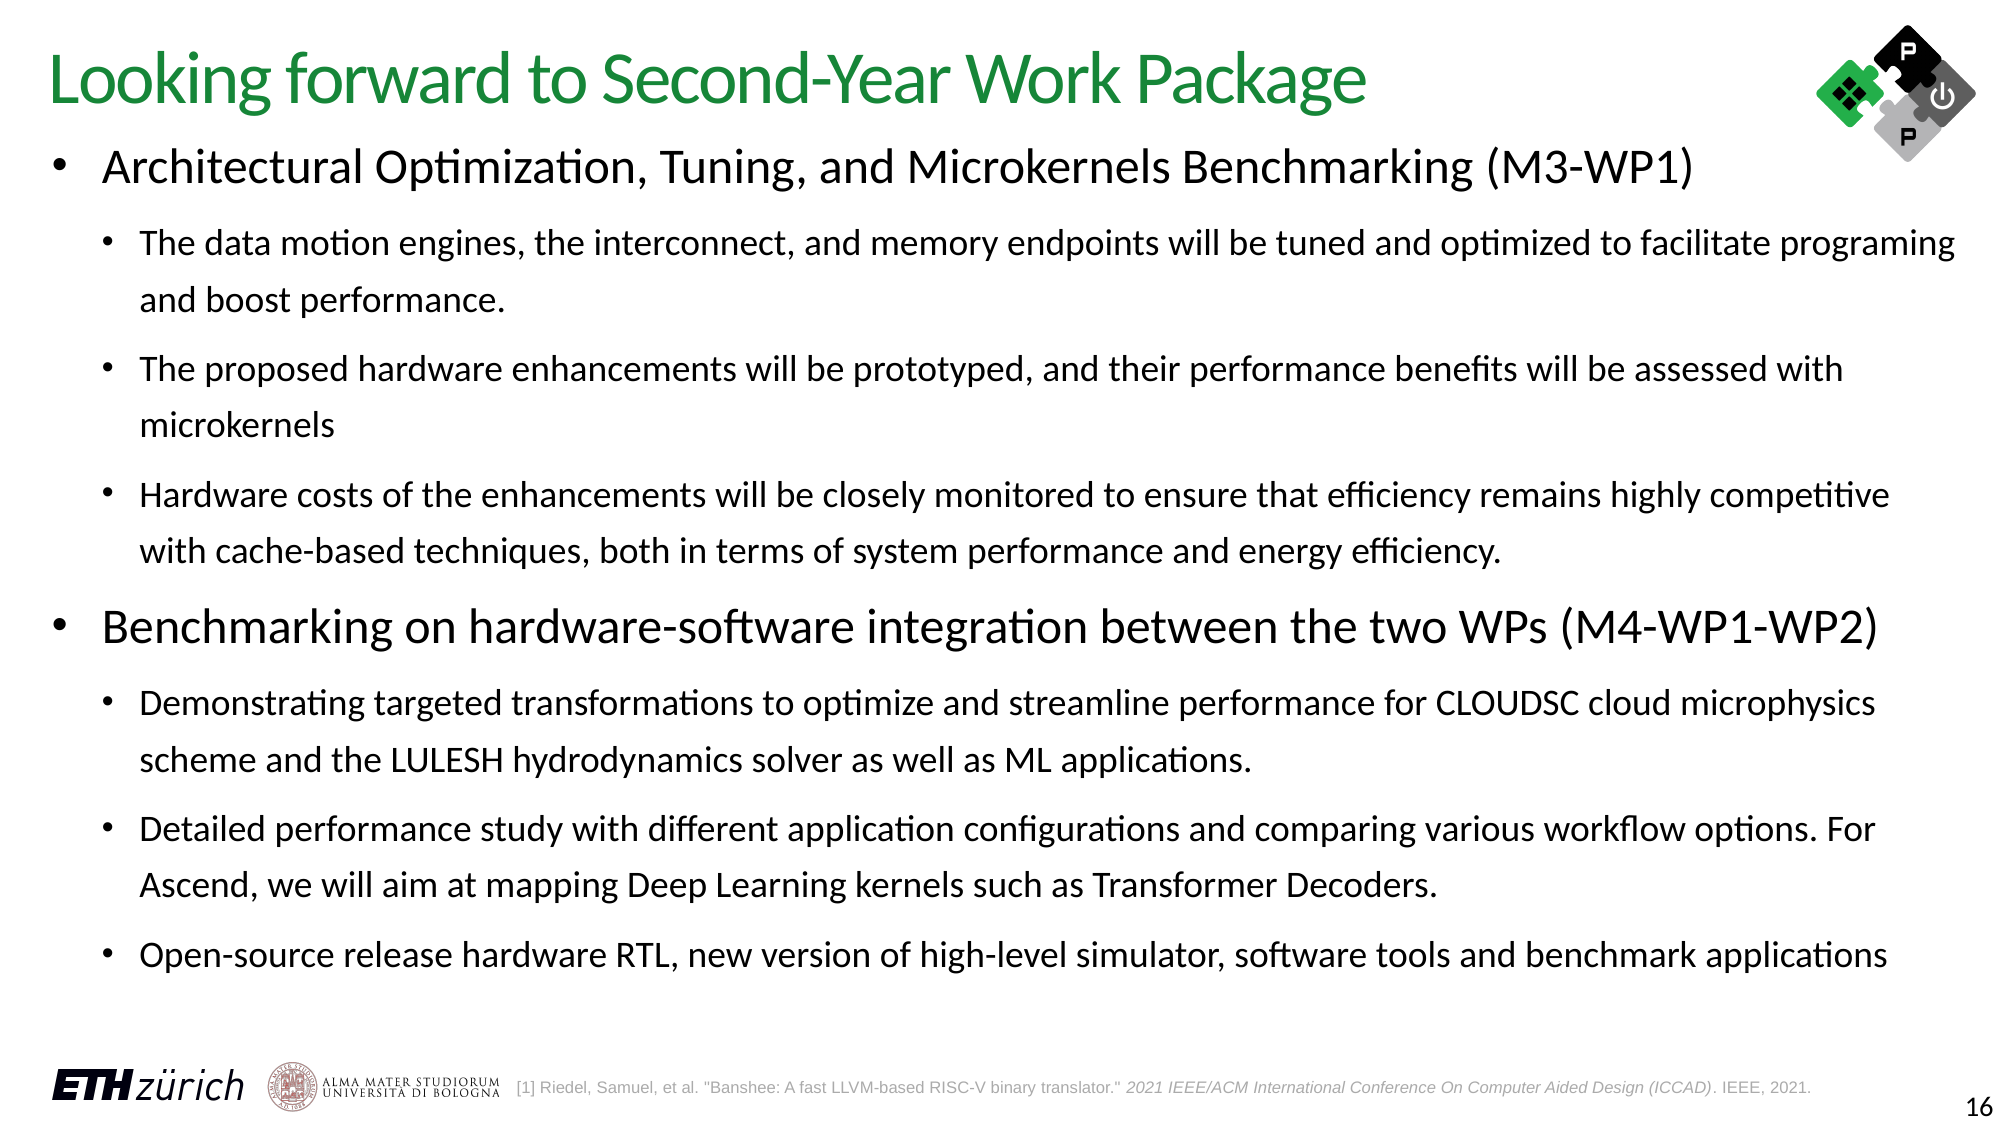

Looking forward to Second-Year Work Package
Architectural Optimization, Tuning, and Microkernels Benchmarking (M3-WP1)
The data motion engines, the interconnect, and memory endpoints will be tuned and optimized to facilitate programing and boost performance.
The proposed hardware enhancements will be prototyped, and their performance benefits will be assessed with microkernels
Hardware costs of the enhancements will be closely monitored to ensure that efficiency remains highly competitive with cache-based techniques, both in terms of system performance and energy efficiency.
Benchmarking on hardware-software integration between the two WPs (M4-WP1-WP2)
Demonstrating targeted transformations to optimize and streamline performance for CLOUDSC cloud microphysics scheme and the LULESH hydrodynamics solver as well as ML applications.
Detailed performance study with different application configurations and comparing various workflow options. For Ascend, we will aim at mapping Deep Learning kernels such as Transformer Decoders.
Open-source release hardware RTL, new version of high-level simulator, software tools and benchmark applications

[1] Riedel, Samuel, et al. "Banshee: A fast LLVM-based RISC-V binary translator." 2021 IEEE/ACM International Conference On Computer Aided Design (ICCAD). IEEE, 2021.
16